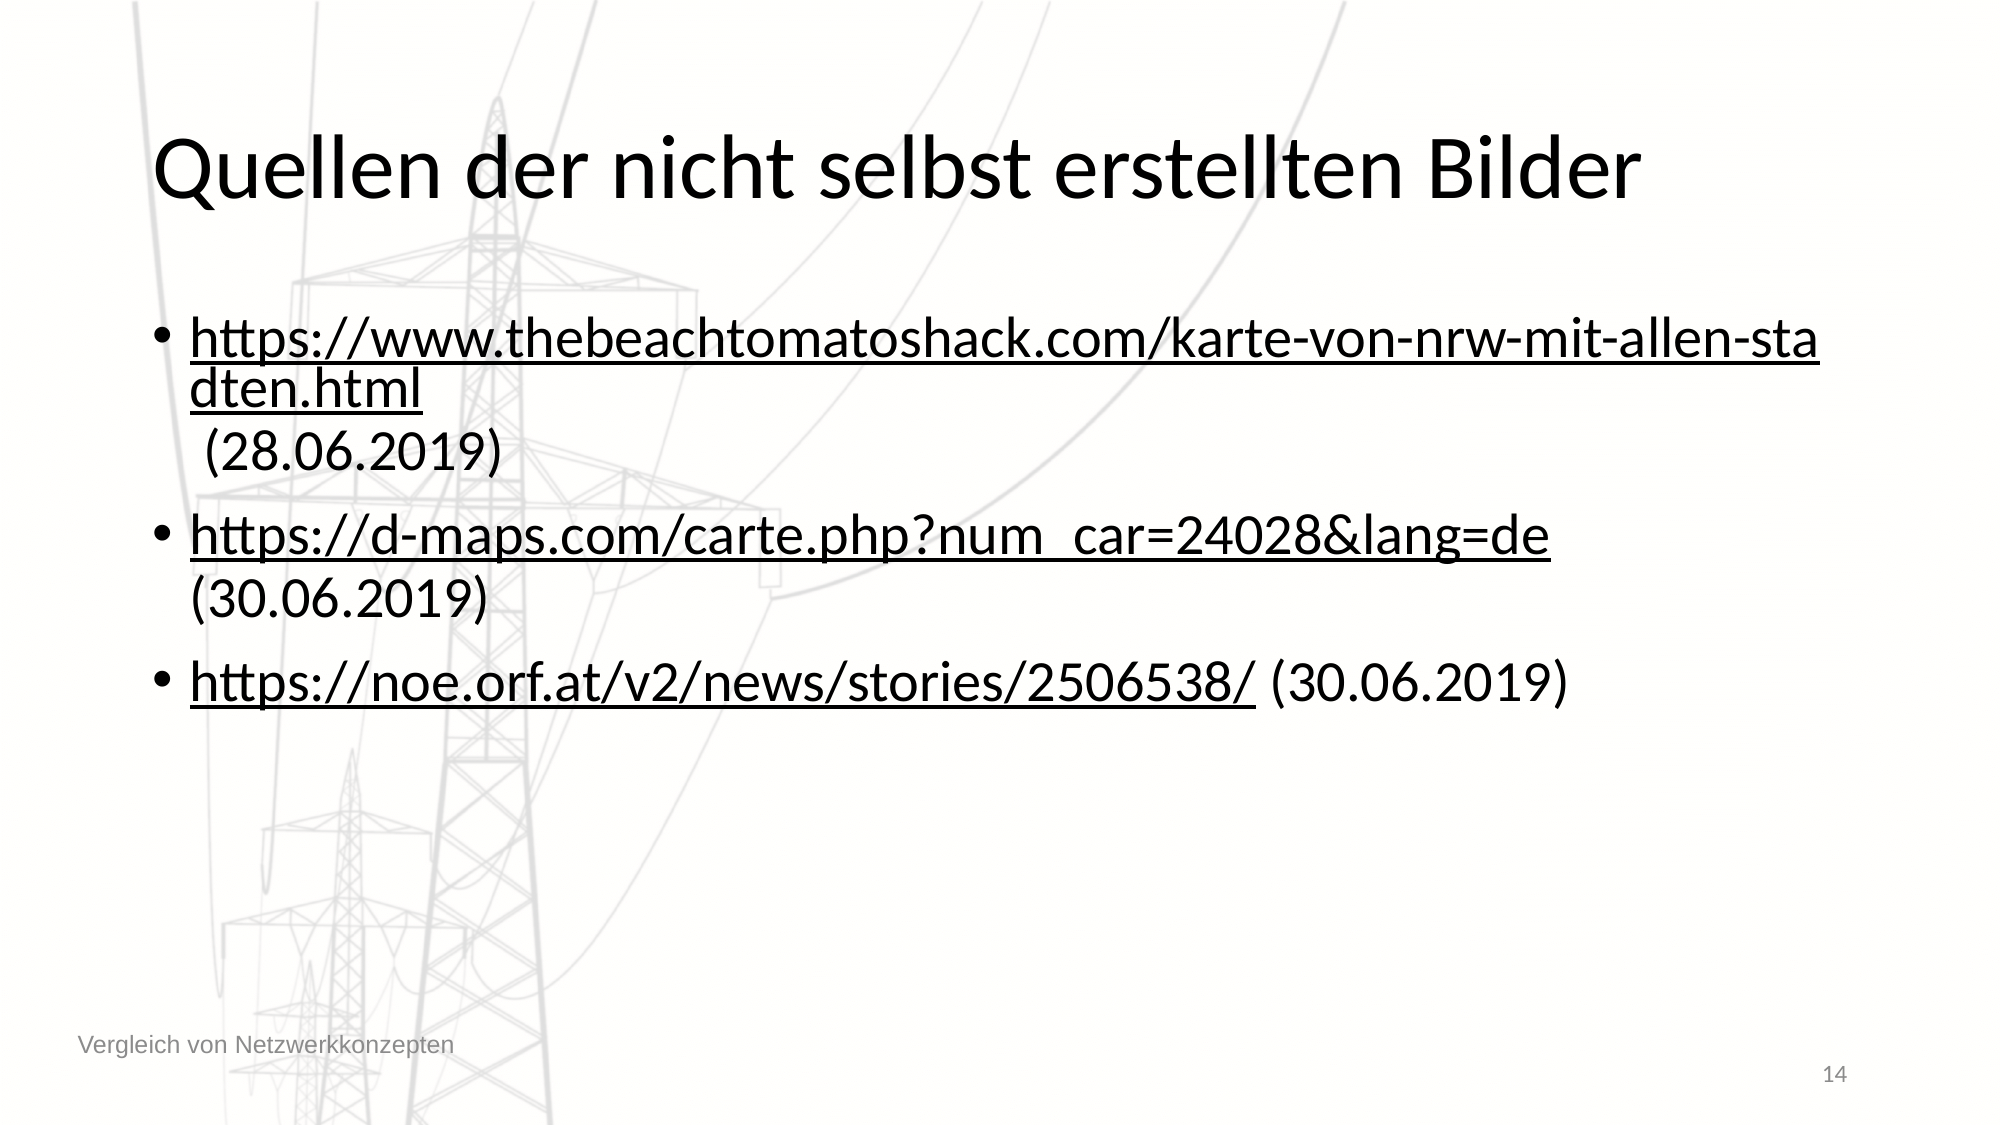

# Quellen der nicht selbst erstellten Bilder
https://www.thebeachtomatoshack.com/karte-von-nrw-mit-allen-stadten.html (28.06.2019)
https://d-maps.com/carte.php?num_car=24028&lang=de (30.06.2019)
https://noe.orf.at/v2/news/stories/2506538/ (30.06.2019)
Vergleich von Netzwerkkonzepten
14